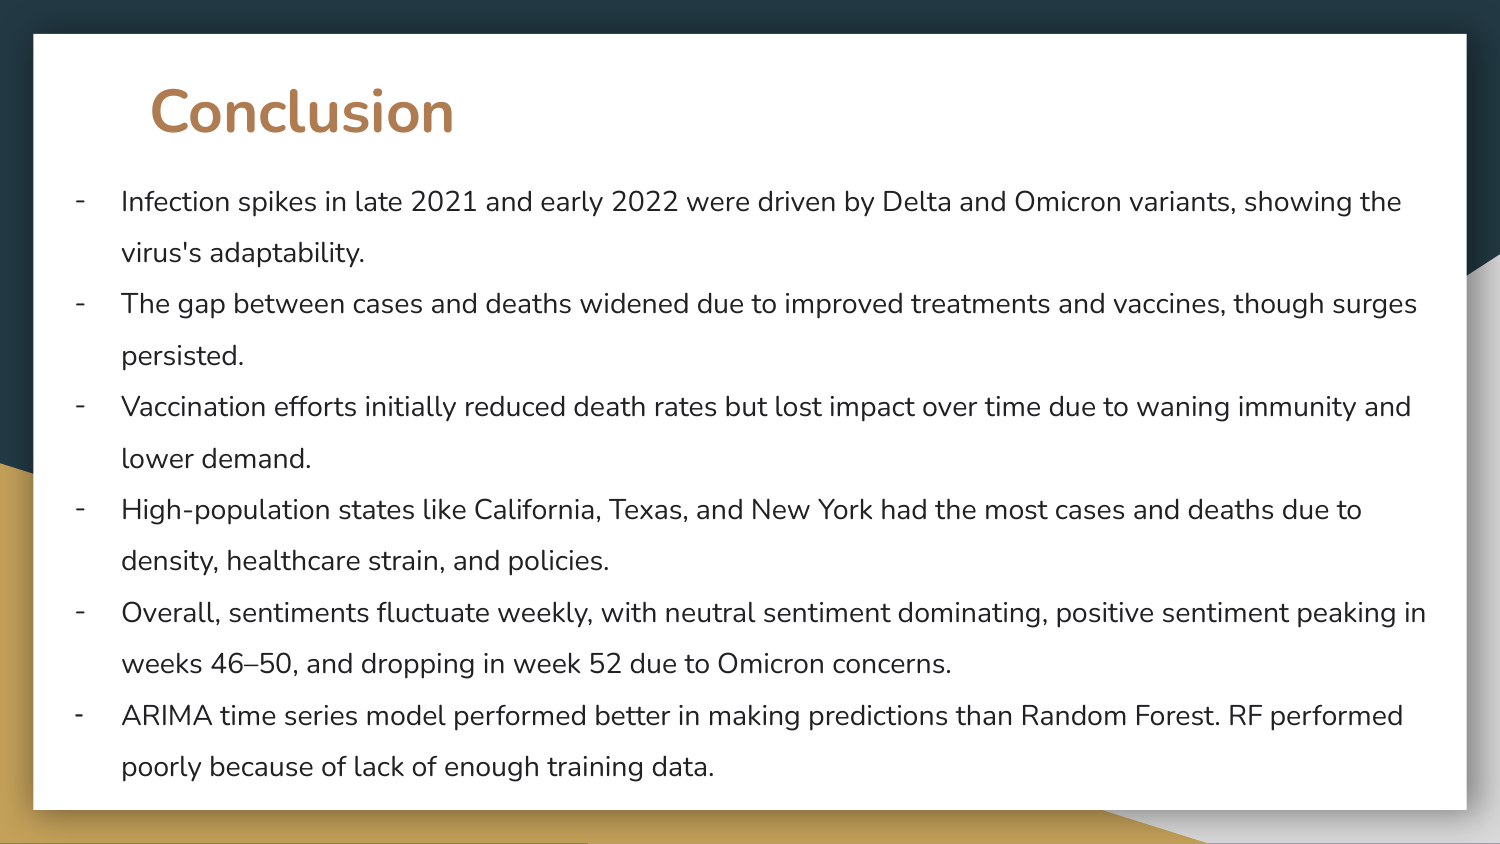

# Conclusion
Infection spikes in late 2021 and early 2022 were driven by Delta and Omicron variants, showing the virus's adaptability.
The gap between cases and deaths widened due to improved treatments and vaccines, though surges persisted.
Vaccination efforts initially reduced death rates but lost impact over time due to waning immunity and lower demand.
High-population states like California, Texas, and New York had the most cases and deaths due to density, healthcare strain, and policies.
Overall, sentiments fluctuate weekly, with neutral sentiment dominating, positive sentiment peaking in weeks 46–50, and dropping in week 52 due to Omicron concerns.
ARIMA time series model performed better in making predictions than Random Forest. RF performed poorly because of lack of enough training data.